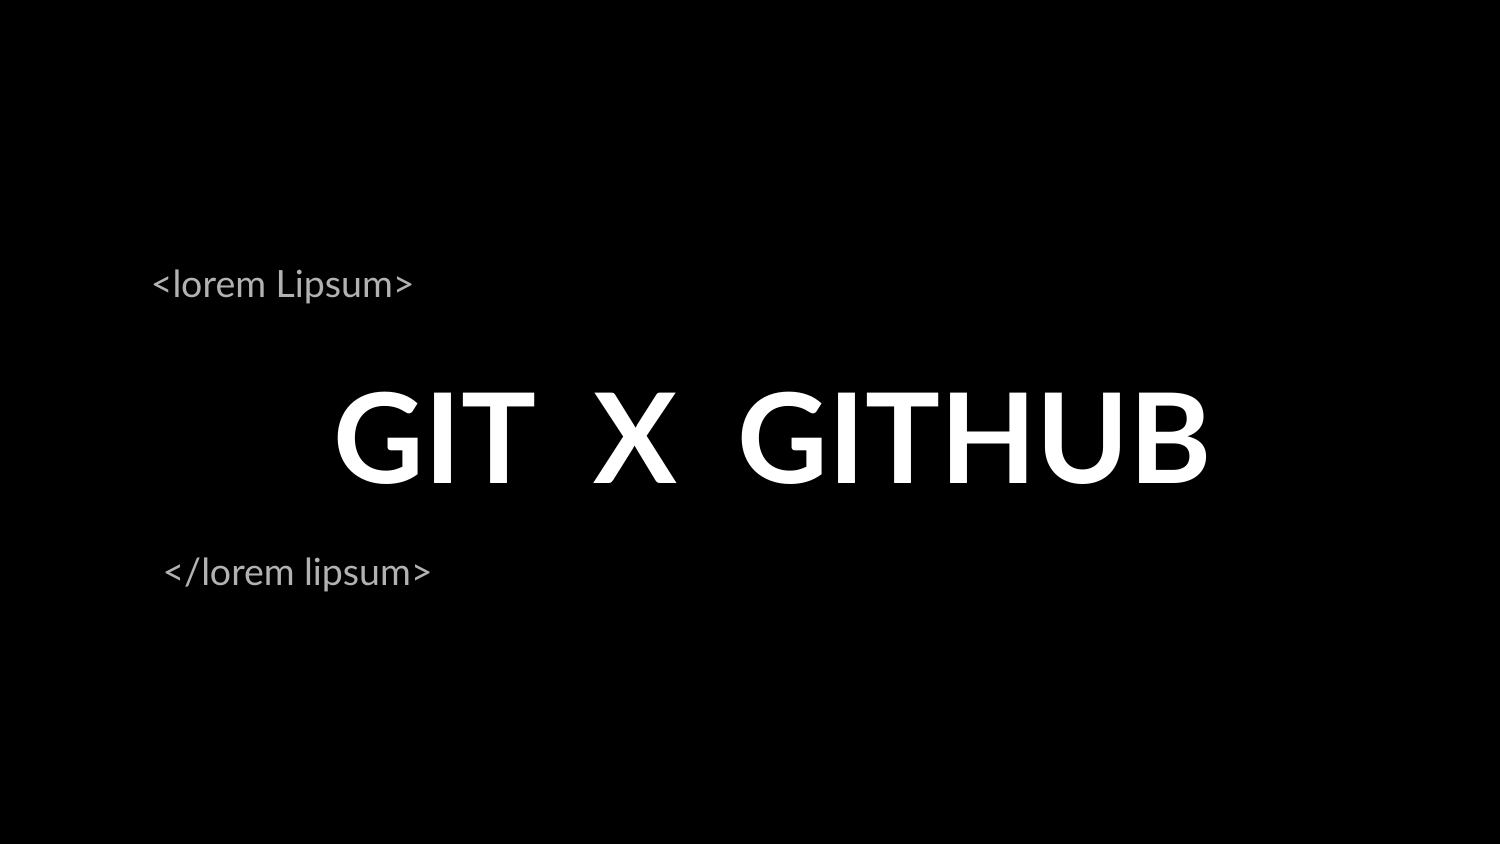

GIT  X  GITHUB
</lorem lipsum>
<lorem Lipsum>